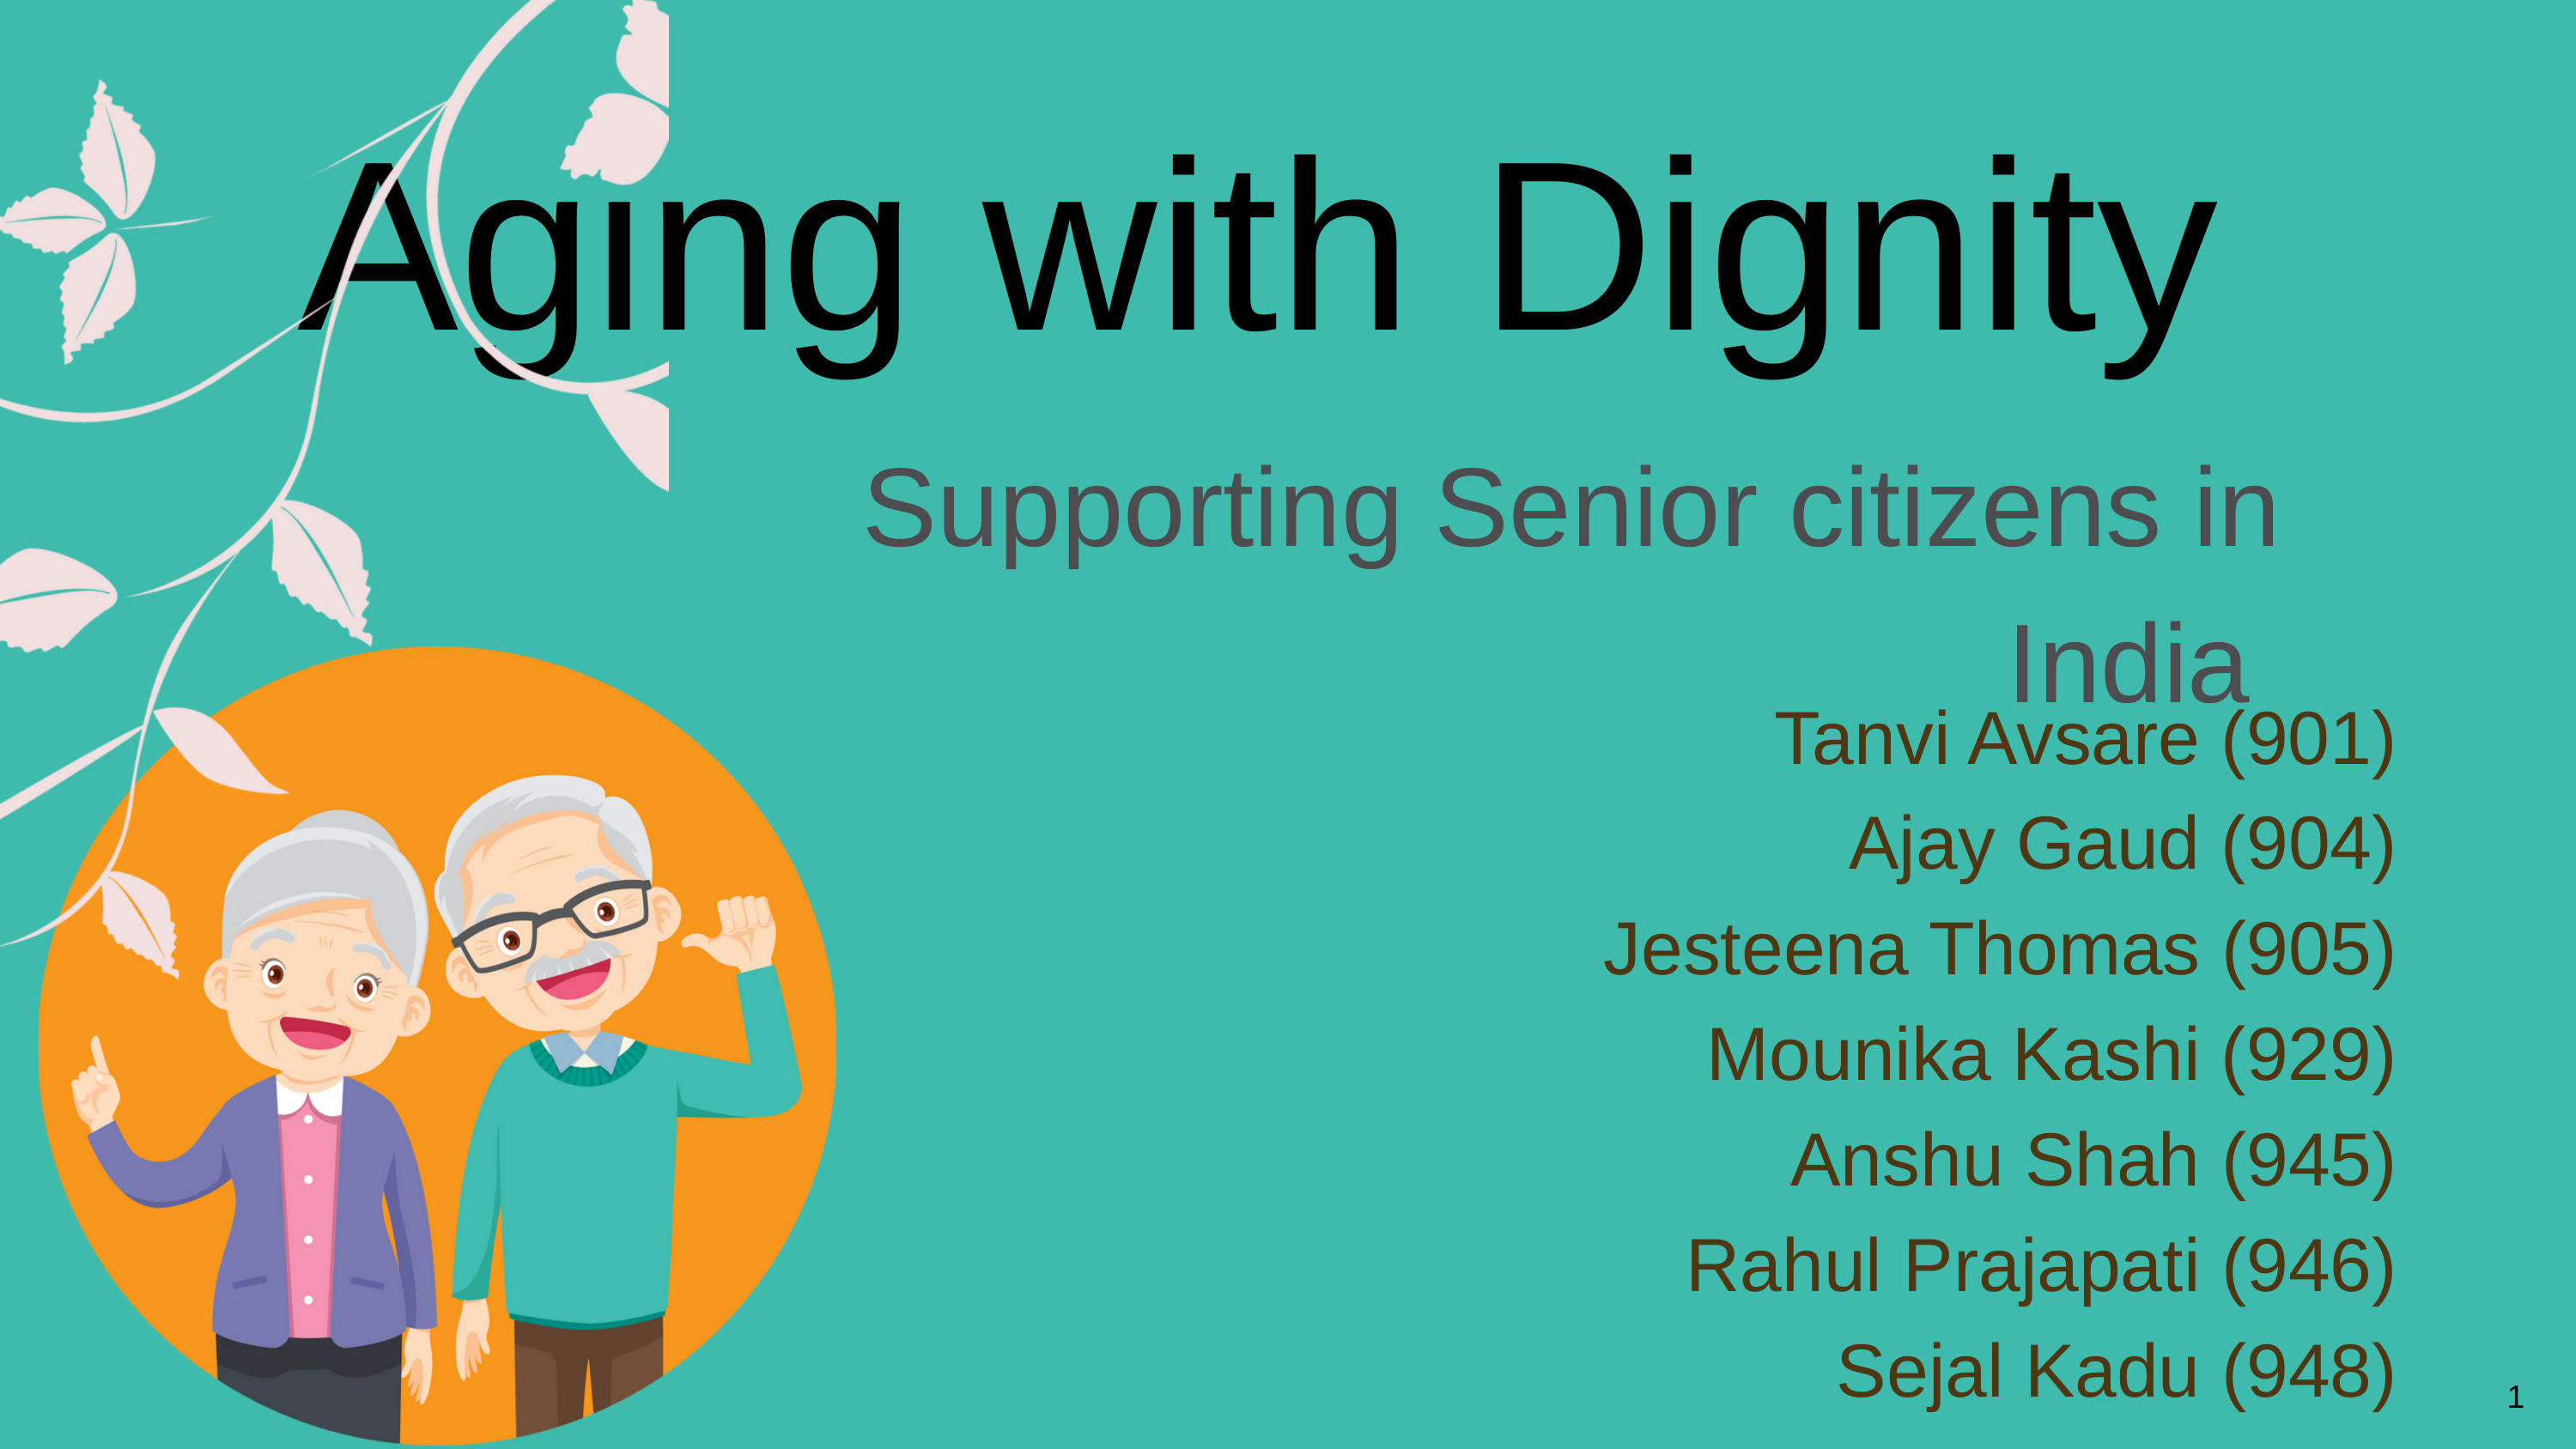

Aging with Dignity

Supporting Senior citizens in India

Tanvi Avsare (901)
Ajay Gaud (904)
Jesteena Thomas (905)
Mounika Kashi (929)
Anshu Shah (945)
Rahul Prajapati (946)
Sejal Kadu (948)
1